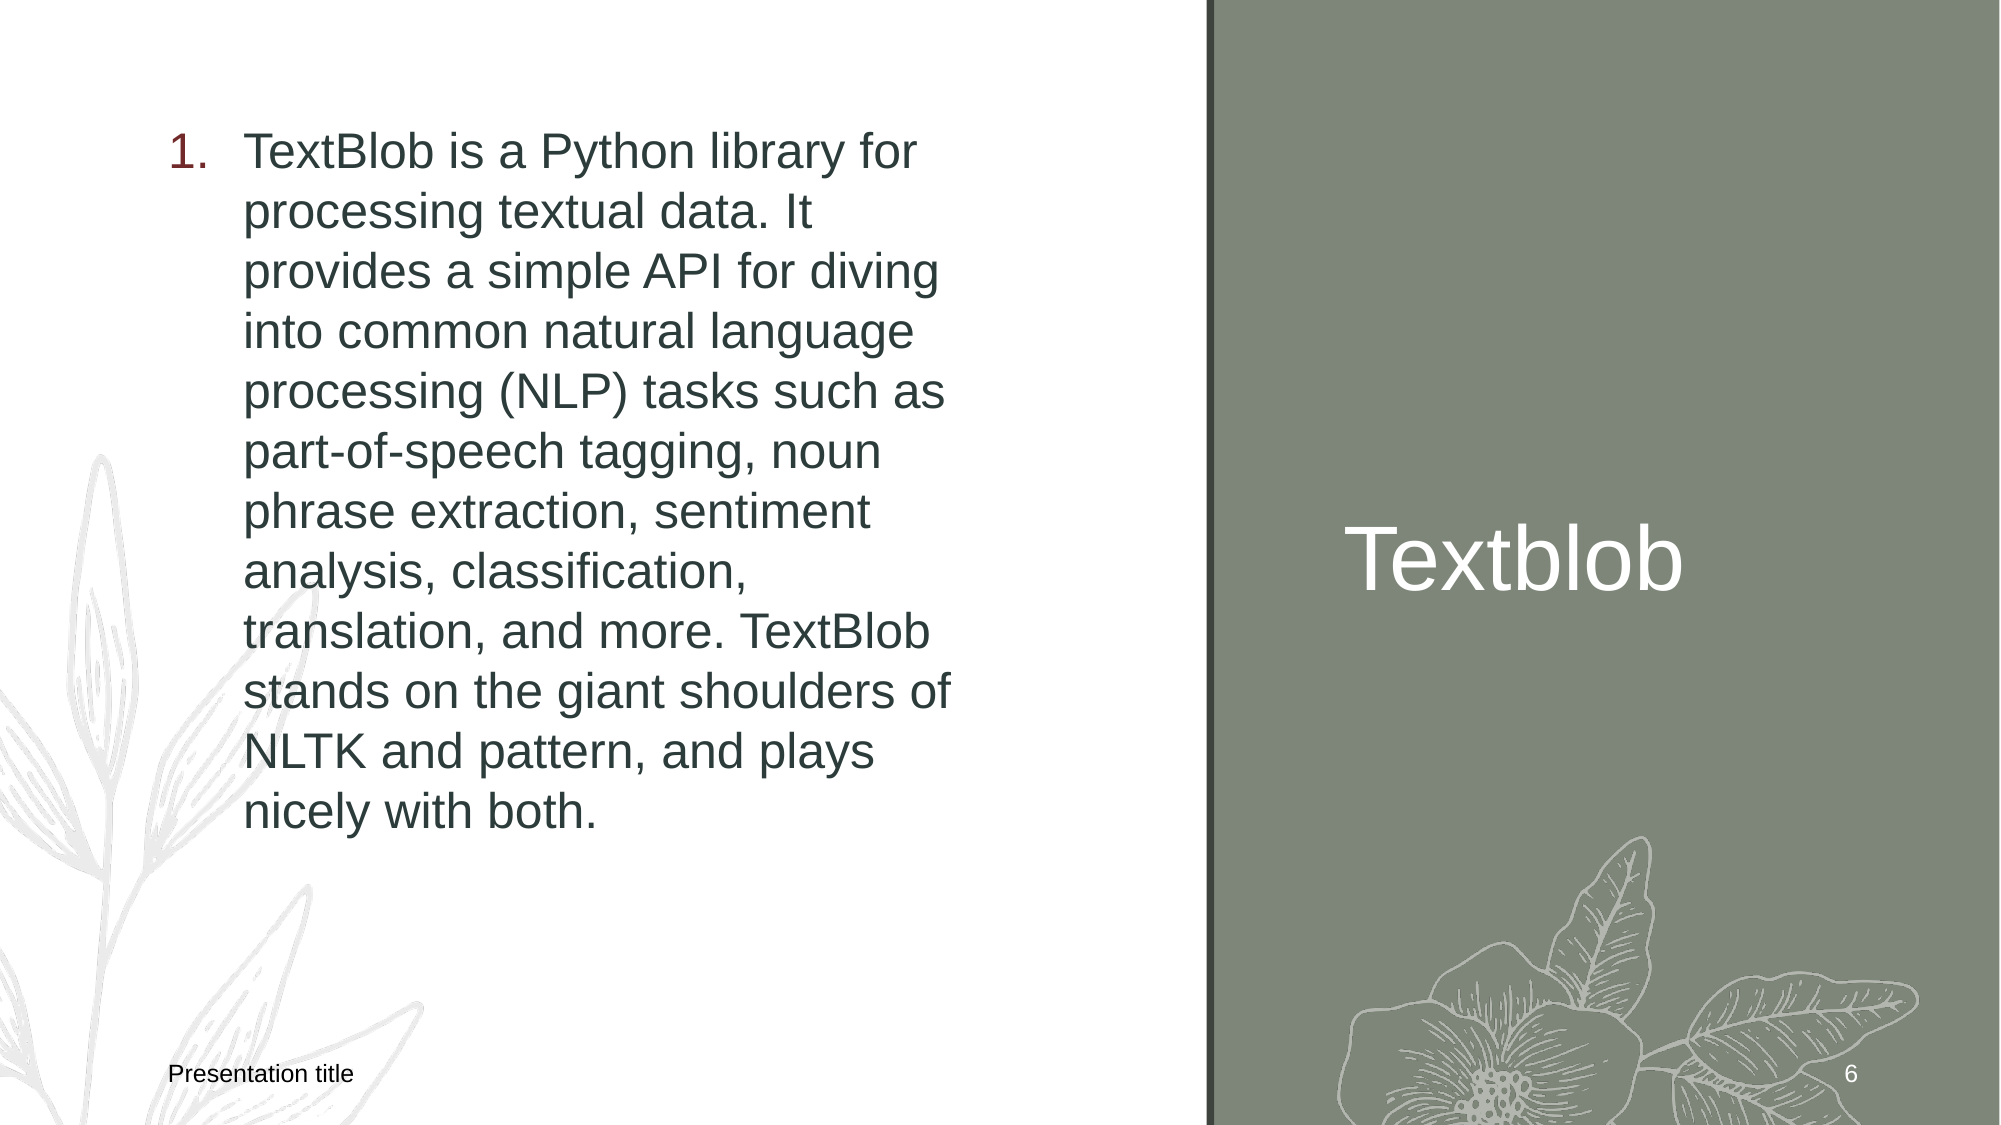

TextBlob is a Python library for processing textual data. It provides a simple API for diving into common natural language processing (NLP) tasks such as part-of-speech tagging, noun phrase extraction, sentiment analysis, classification, translation, and more. TextBlob stands on the giant shoulders of NLTK and pattern, and plays nicely with both.
# Textblob
Presentation title
6